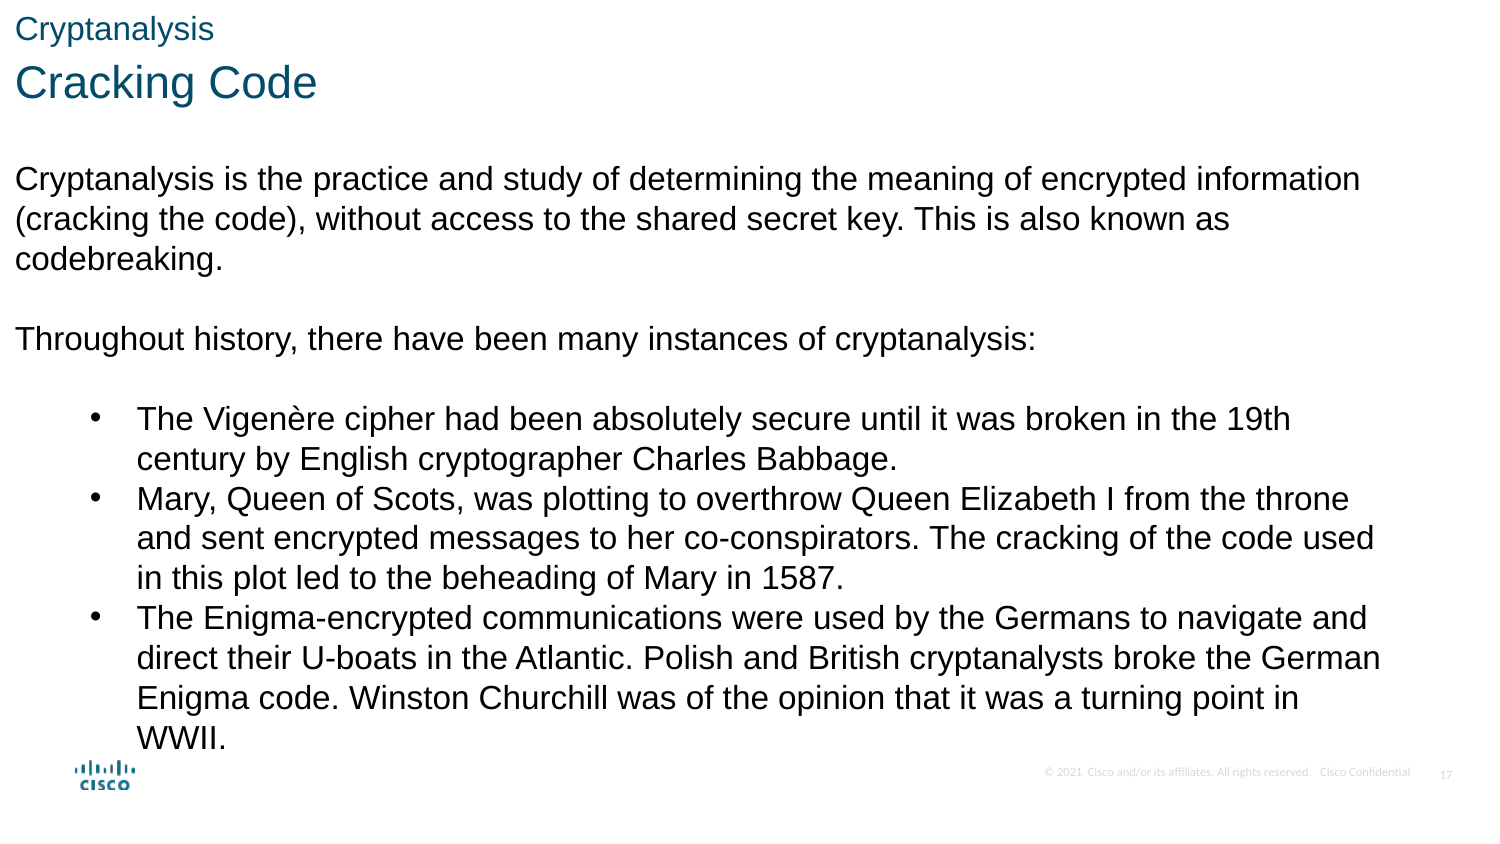

# Cryptanalysis
Cracking Code
Cryptanalysis is the practice and study of determining the meaning of encrypted information (cracking the code), without access to the shared secret key. This is also known as codebreaking.

Throughout history, there have been many instances of cryptanalysis:

The Vigenère cipher had been absolutely secure until it was broken in the 19th century by English cryptographer Charles Babbage.
Mary, Queen of Scots, was plotting to overthrow Queen Elizabeth I from the throne and sent encrypted messages to her co-conspirators. The cracking of the code used in this plot led to the beheading of Mary in 1587.
The Enigma-encrypted communications were used by the Germans to navigate and direct their U-boats in the Atlantic. Polish and British cryptanalysts broke the German Enigma code. Winston Churchill was of the opinion that it was a turning point in WWII.
17